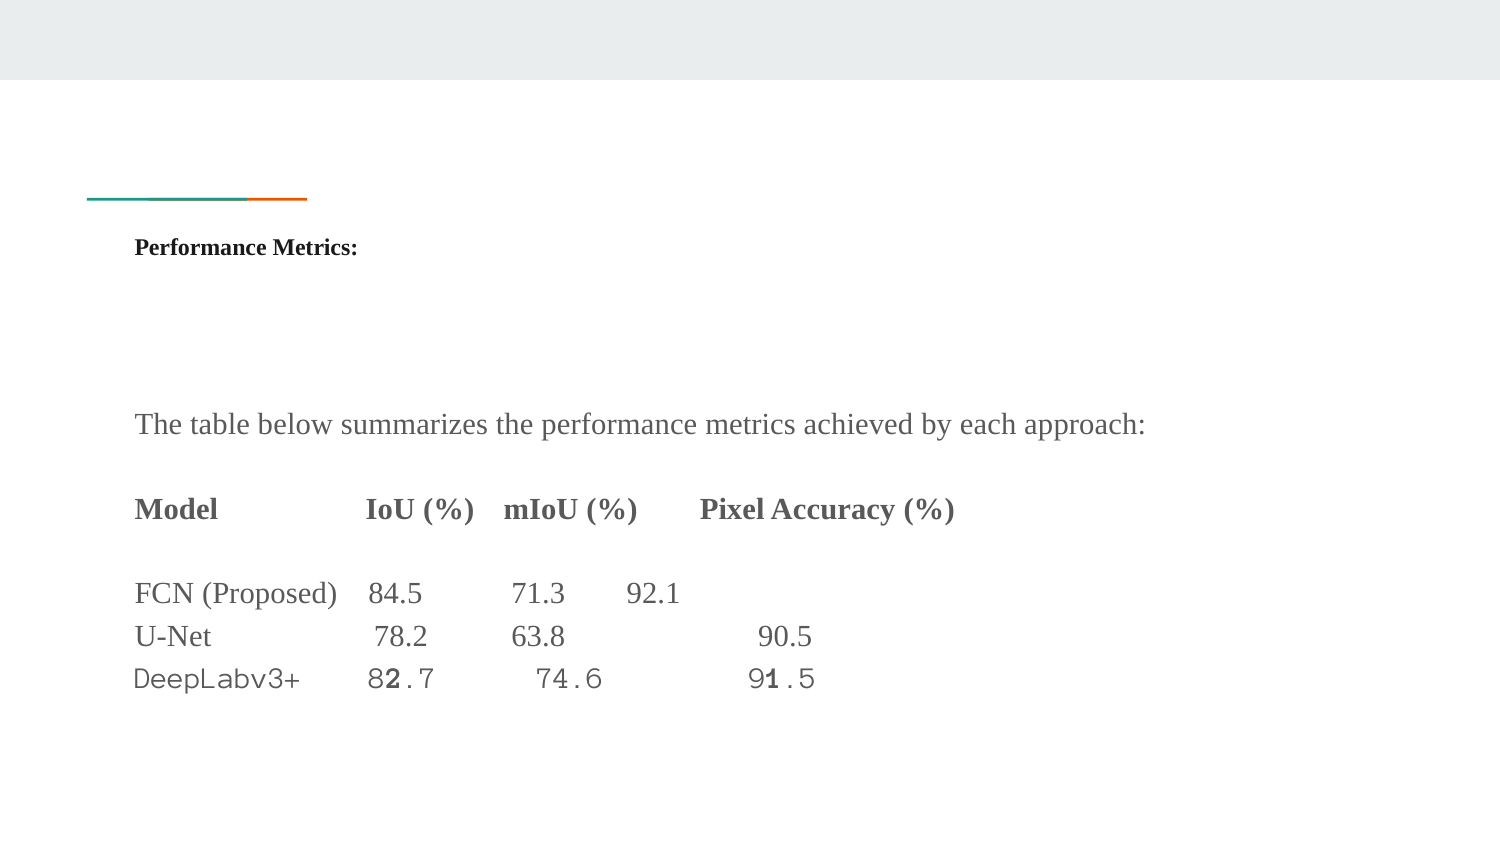

# Performance Metrics:

The table below summarizes the performance metrics achieved by each approach:

Model                   IoU (%)	mIoU (%)        Pixel Accuracy (%)

FCN (Proposed)    84.5     	 71.3      		92.1
U-Net                     78.2      	 63.8      	                 90.5
DeepLabv3+    82.7      74.6      	91.5